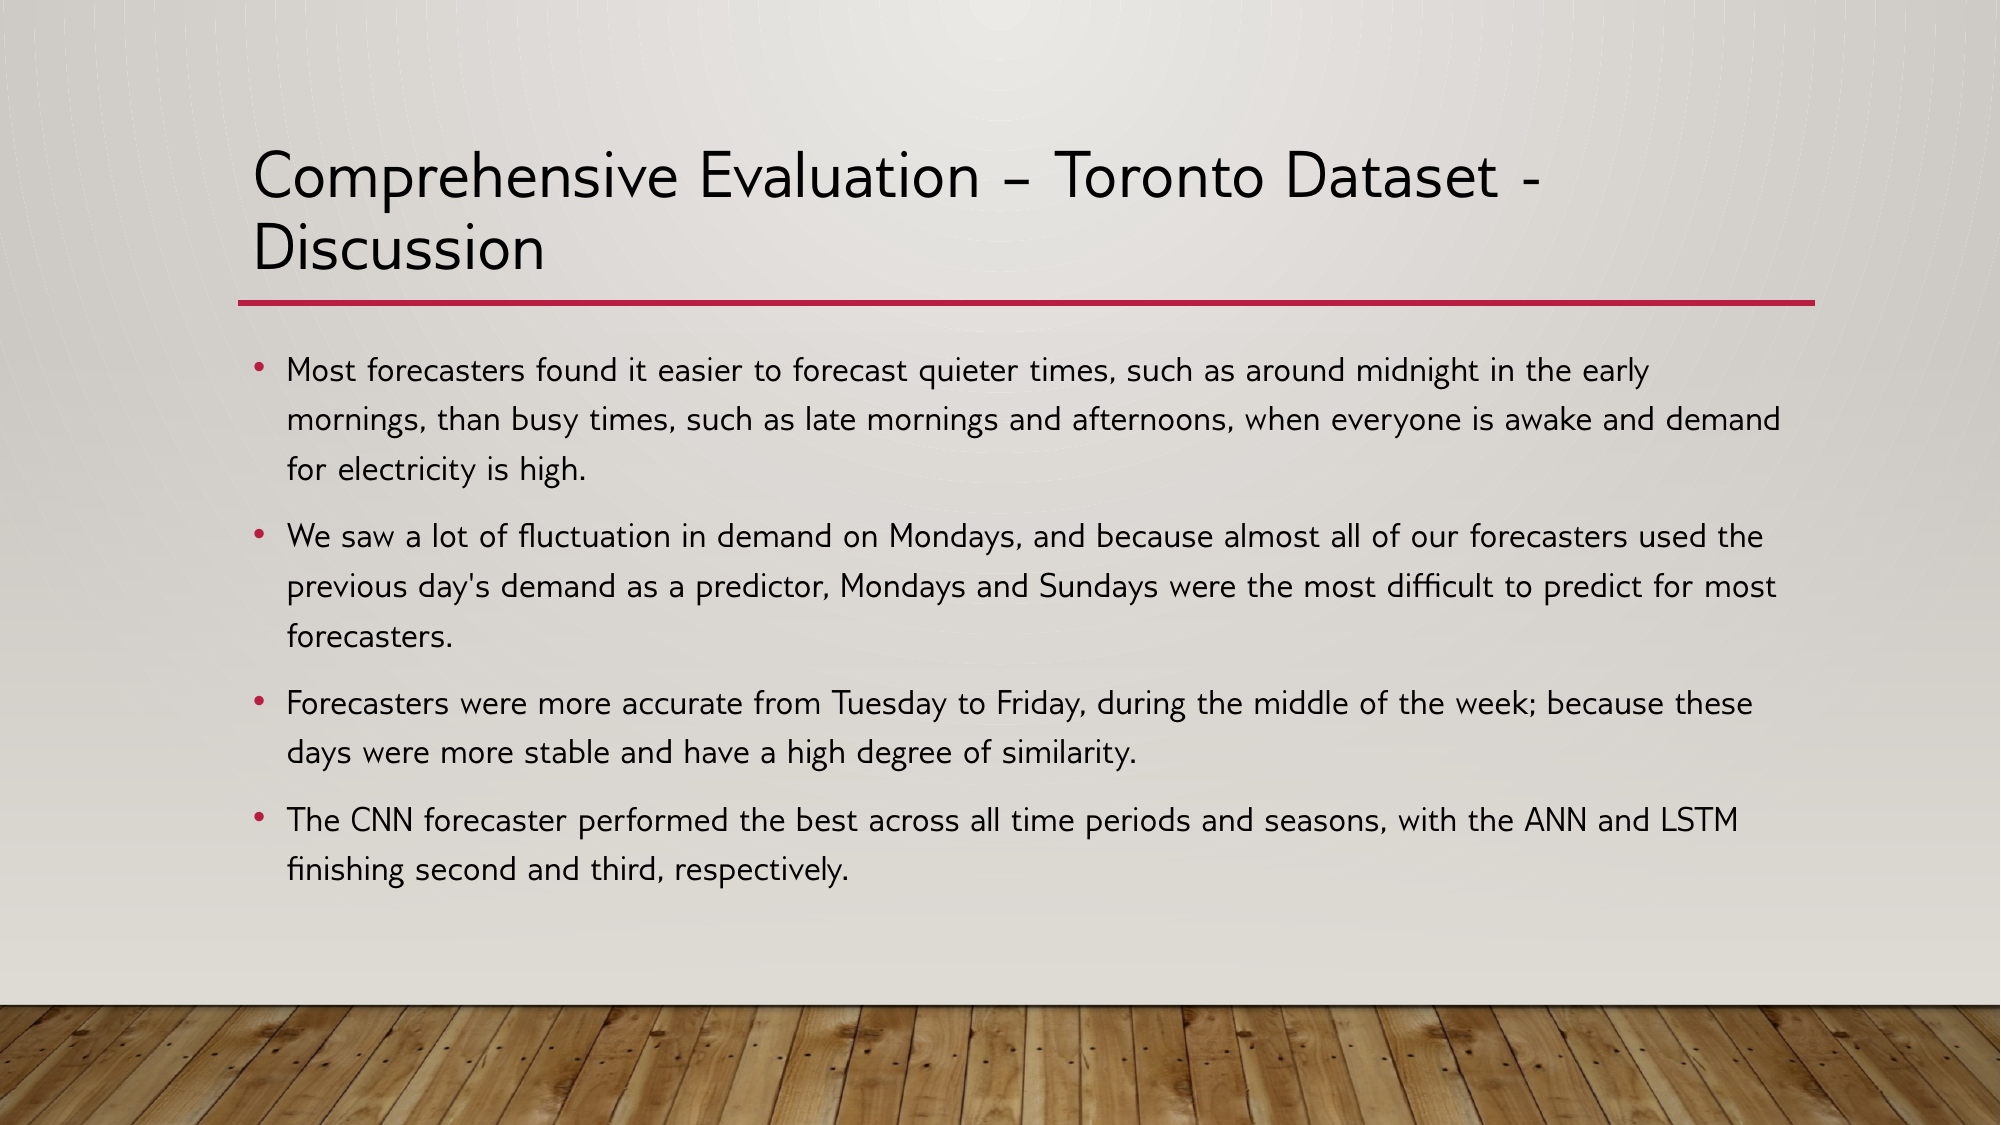

# Comprehensive Evaluation – Toronto Dataset - Discussion
Most forecasters found it easier to forecast quieter times, such as around midnight in the early mornings, than busy times, such as late mornings and afternoons, when everyone is awake and demand for electricity is high.
We saw a lot of fluctuation in demand on Mondays, and because almost all of our forecasters used the previous day's demand as a predictor, Mondays and Sundays were the most difficult to predict for most forecasters.
Forecasters were more accurate from Tuesday to Friday, during the middle of the week; because these days were more stable and have a high degree of similarity.
The CNN forecaster performed the best across all time periods and seasons, with the ANN and LSTM finishing second and third, respectively.